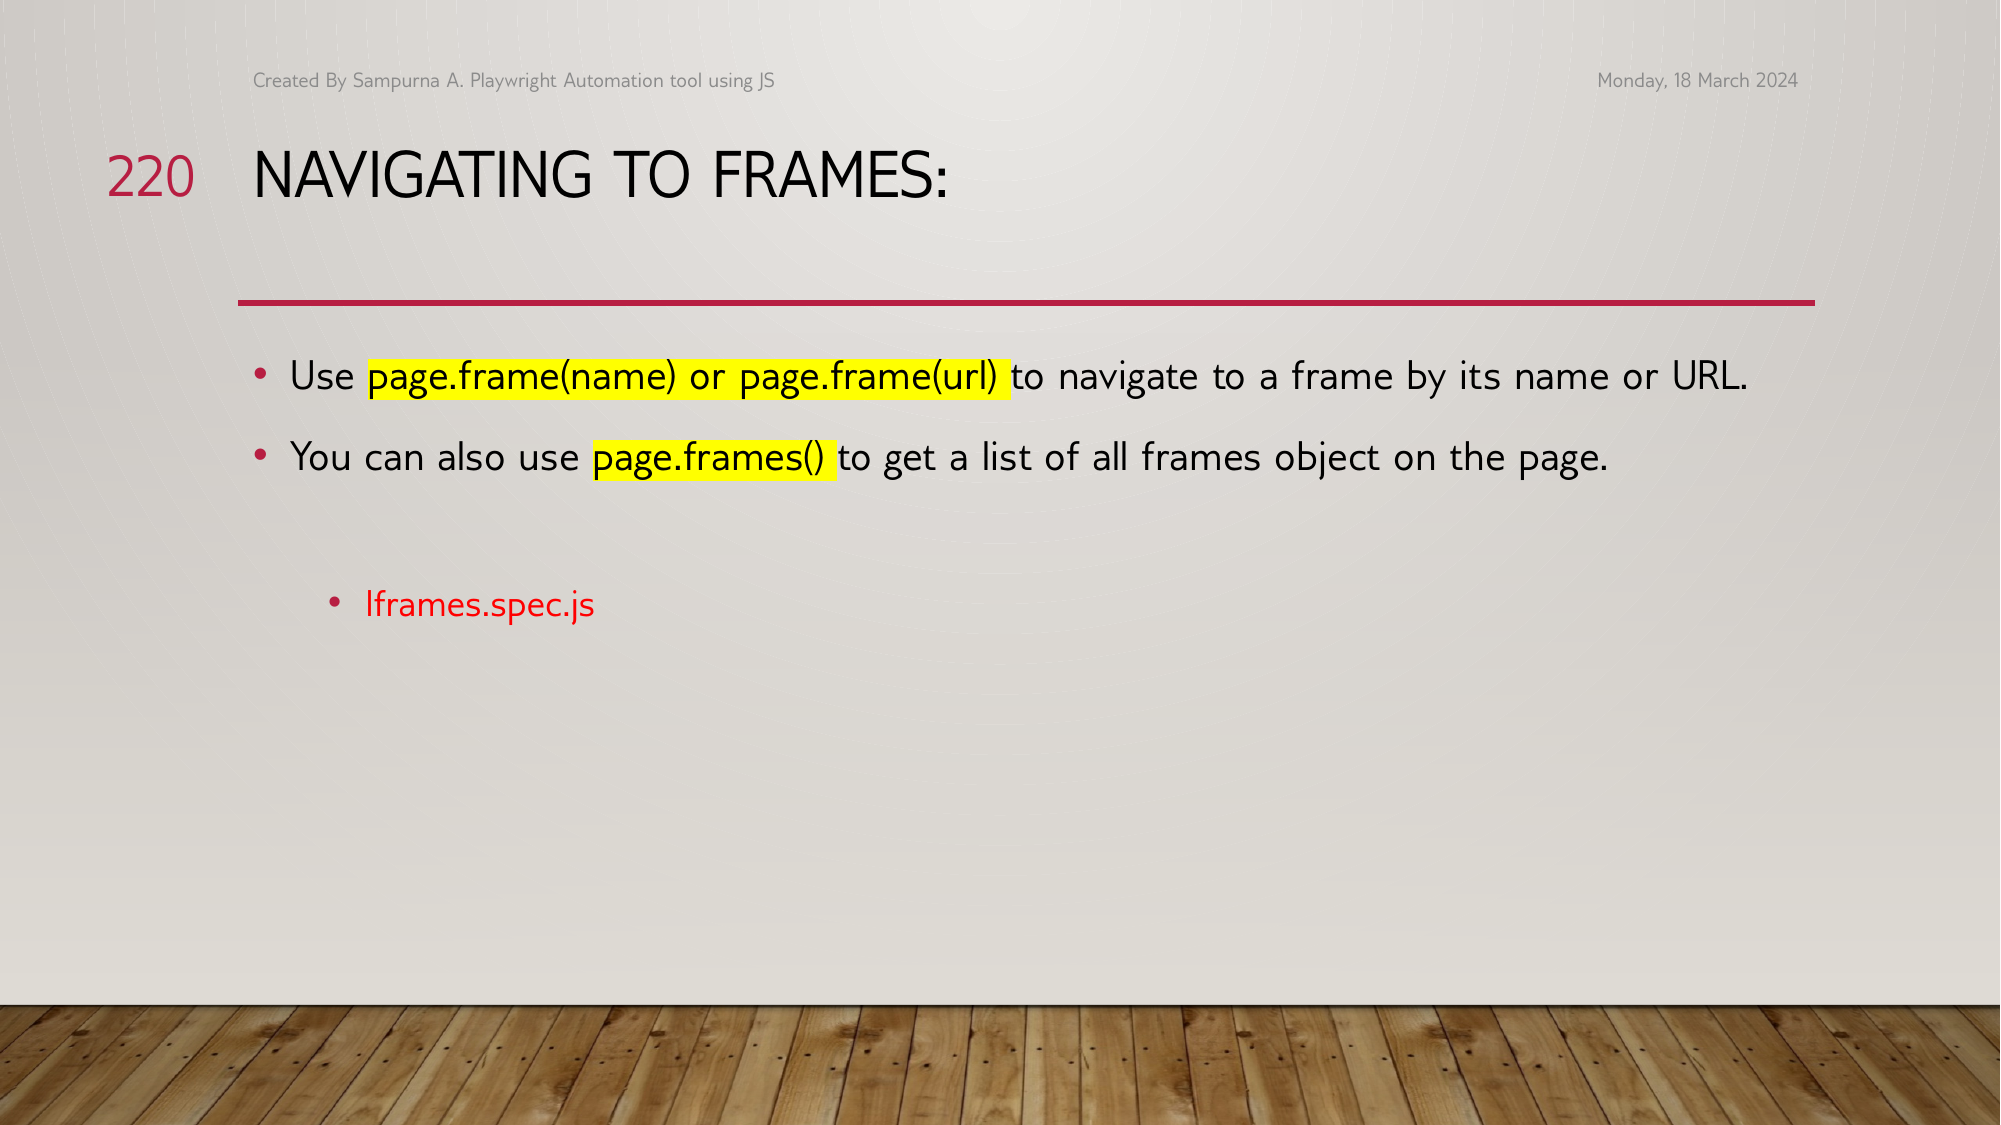

Created By Sampurna A. Playwright Automation tool using JS
Monday, 18 March 2024
220
# Navigating to Frames:
Use page.frame(name) or page.frame(url) to navigate to a frame by its name or URL.
You can also use page.frames() to get a list of all frames object on the page.

Iframes.spec.js